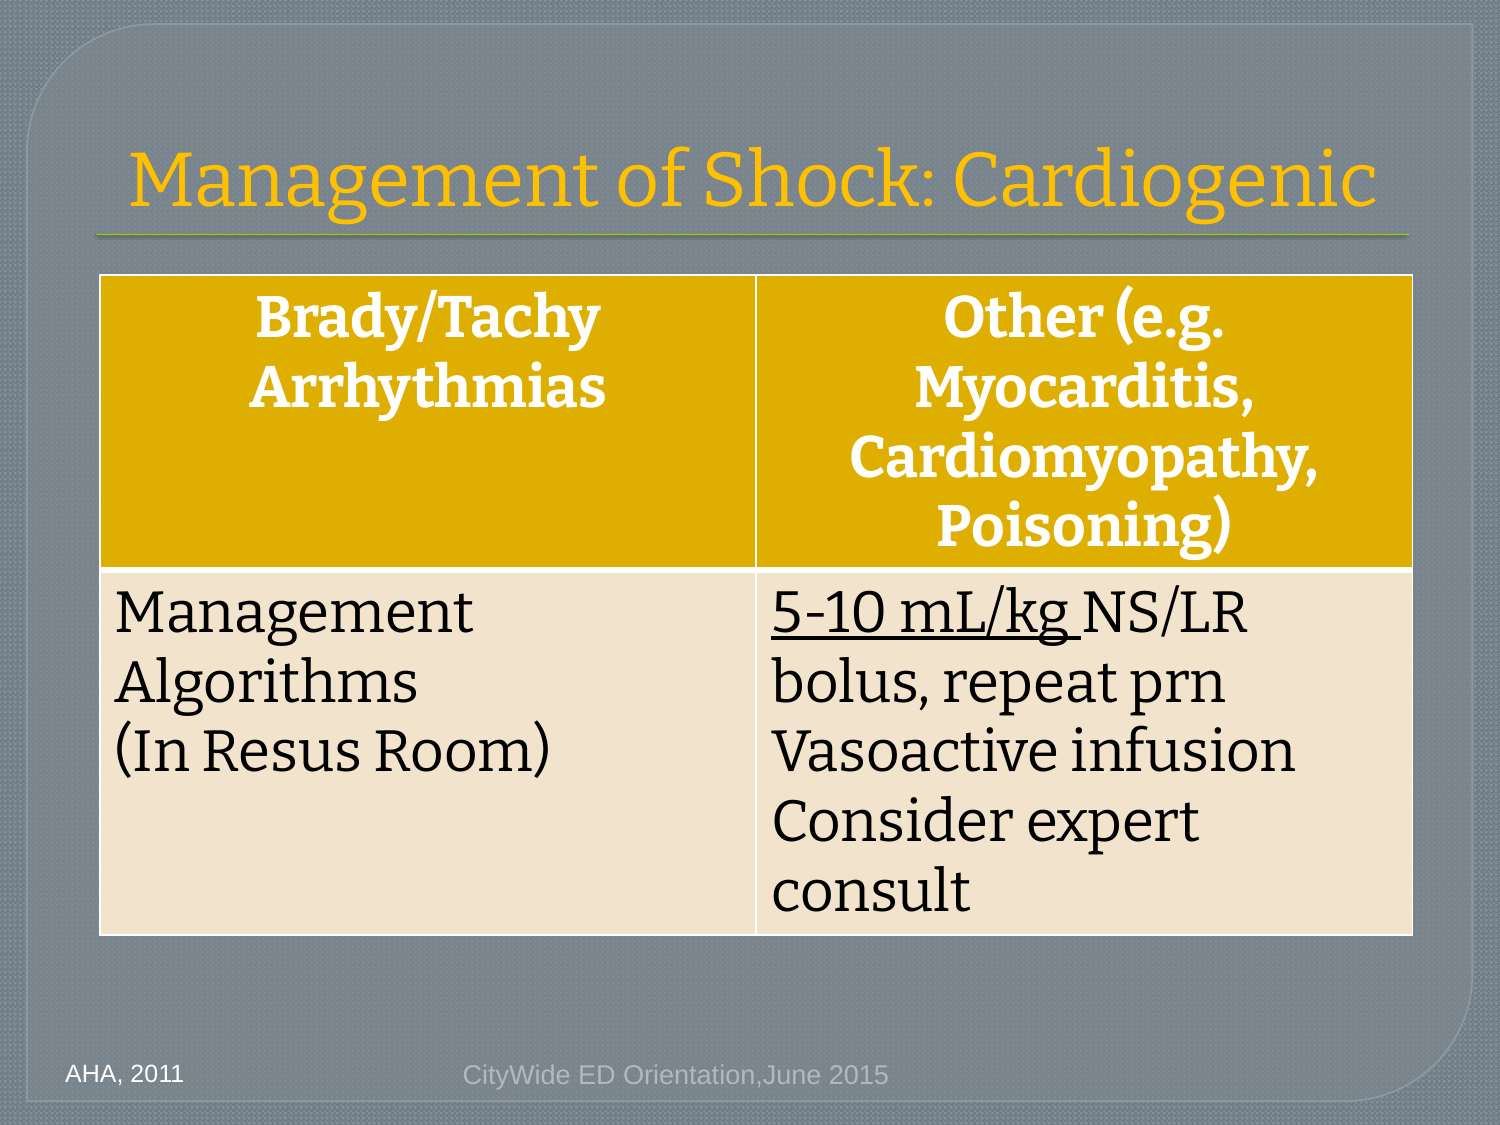

# Management of Shock: Cardiogenic
| Brady/Tachy Arrhythmias | Other (e.g. Myocarditis, Cardiomyopathy, Poisoning) |
| --- | --- |
| Management Algorithms (In Resus Room) | 5-10 mL/kg NS/LR bolus, repeat prn Vasoactive infusion Consider expert consult |
AHA, 2011
CityWide ED Orientation,June 2015